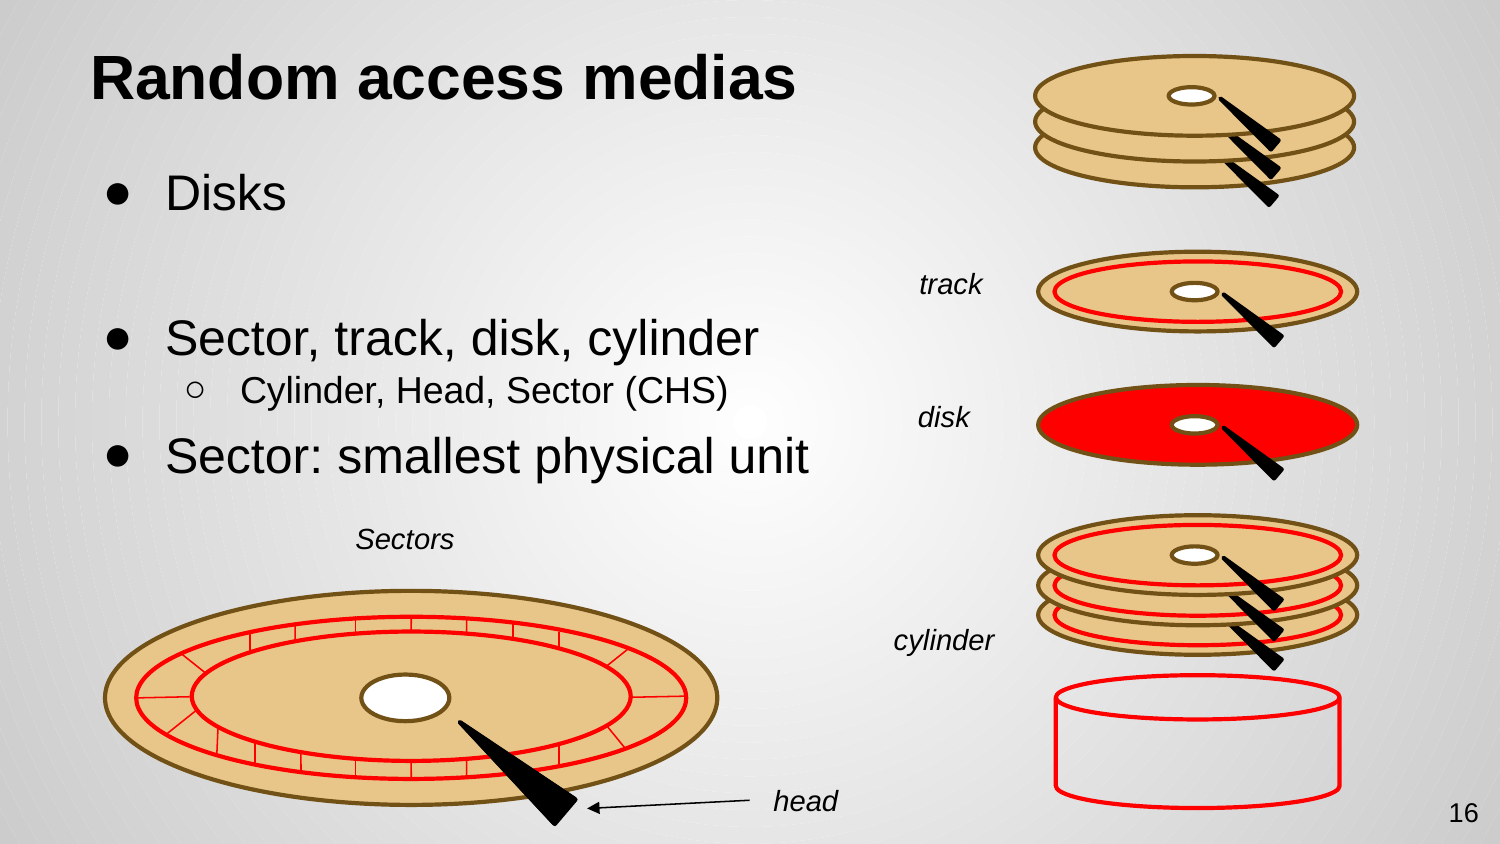

# Random access medias

Disks

Sector, track, disk, cylinder
Cylinder, Head, Sector (CHS)
Sector: smallest physical unit

track

disk
Sectors

cylinder

head
16